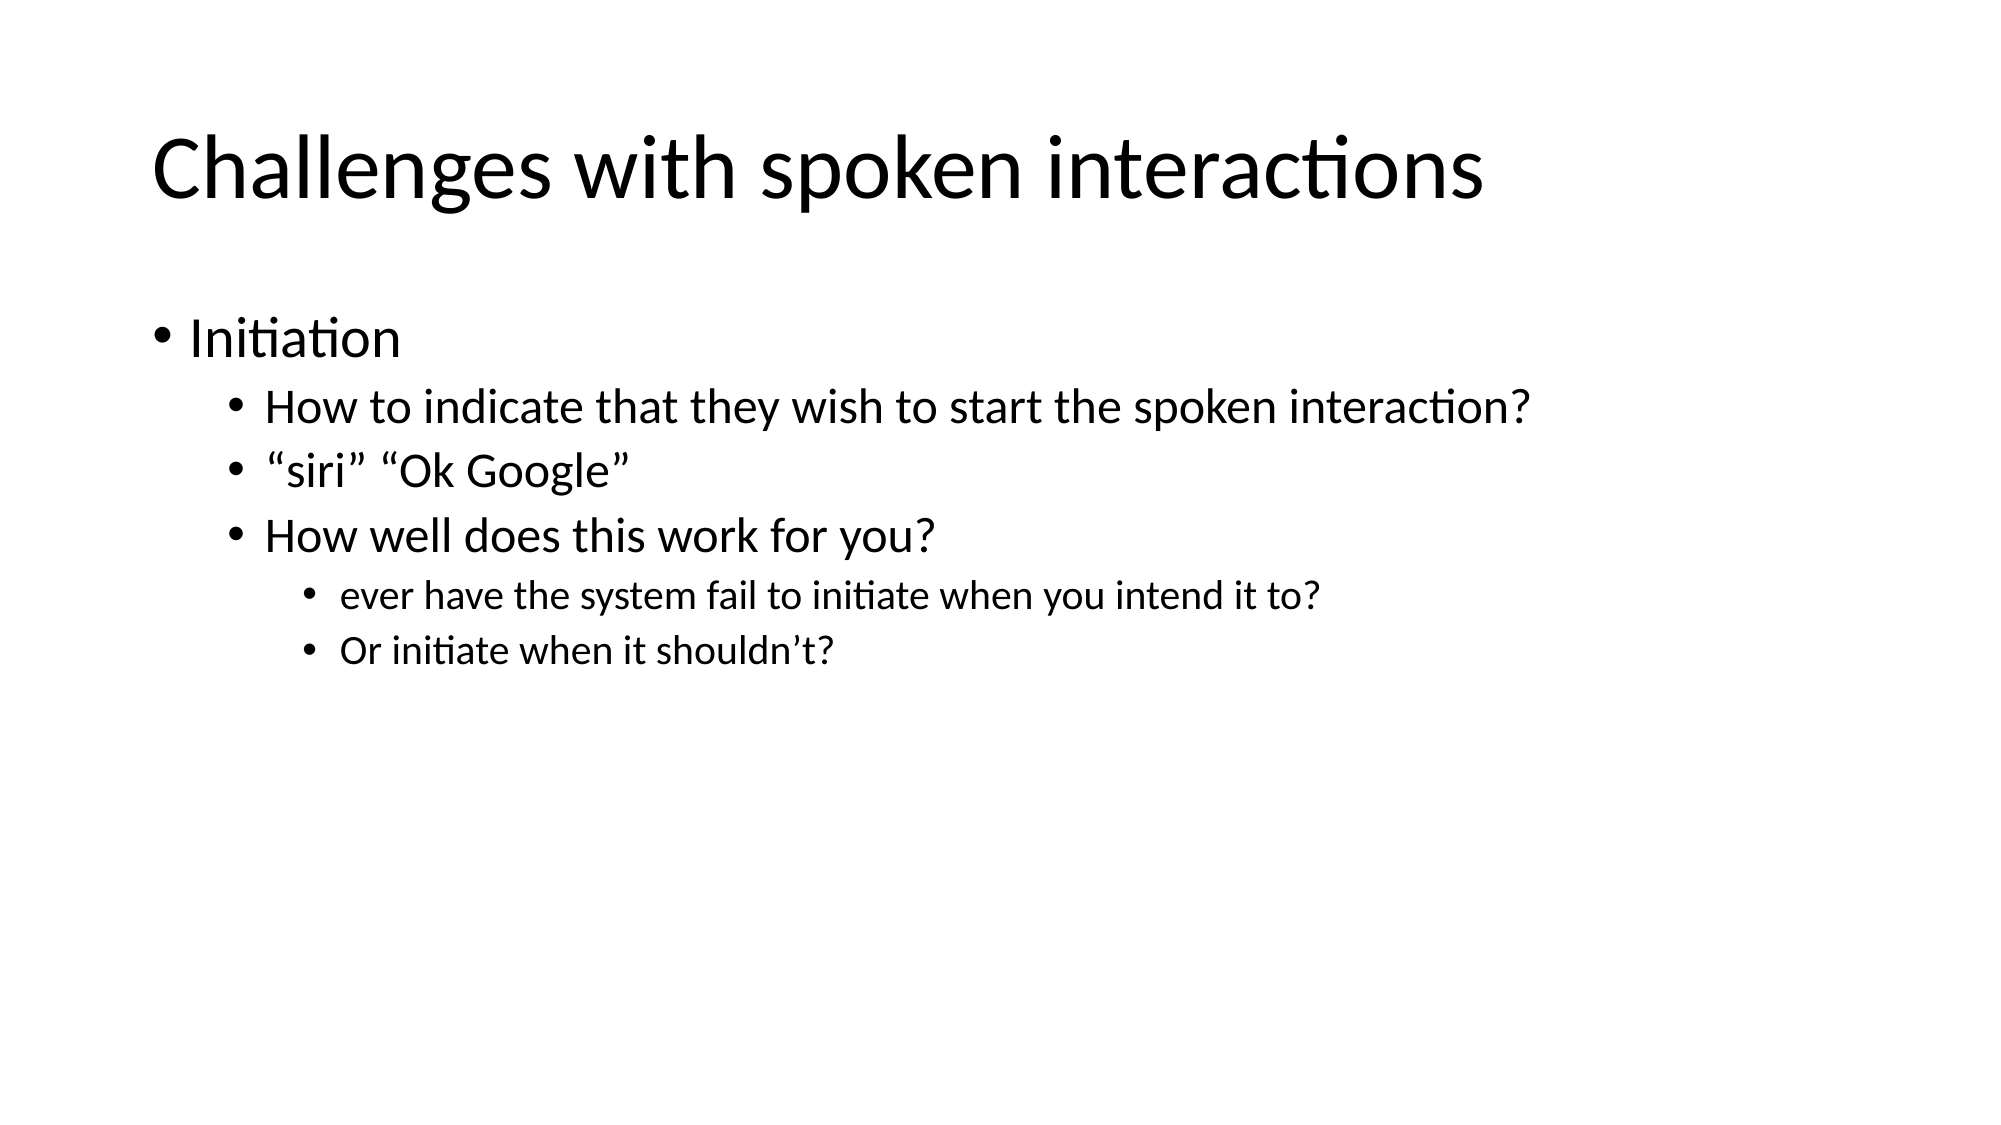

# Challenges with spoken interactions
Initiation
How to indicate that they wish to start the spoken interaction?
“siri” “Ok Google”
How well does this work for you?
ever have the system fail to initiate when you intend it to?
Or initiate when it shouldn’t?